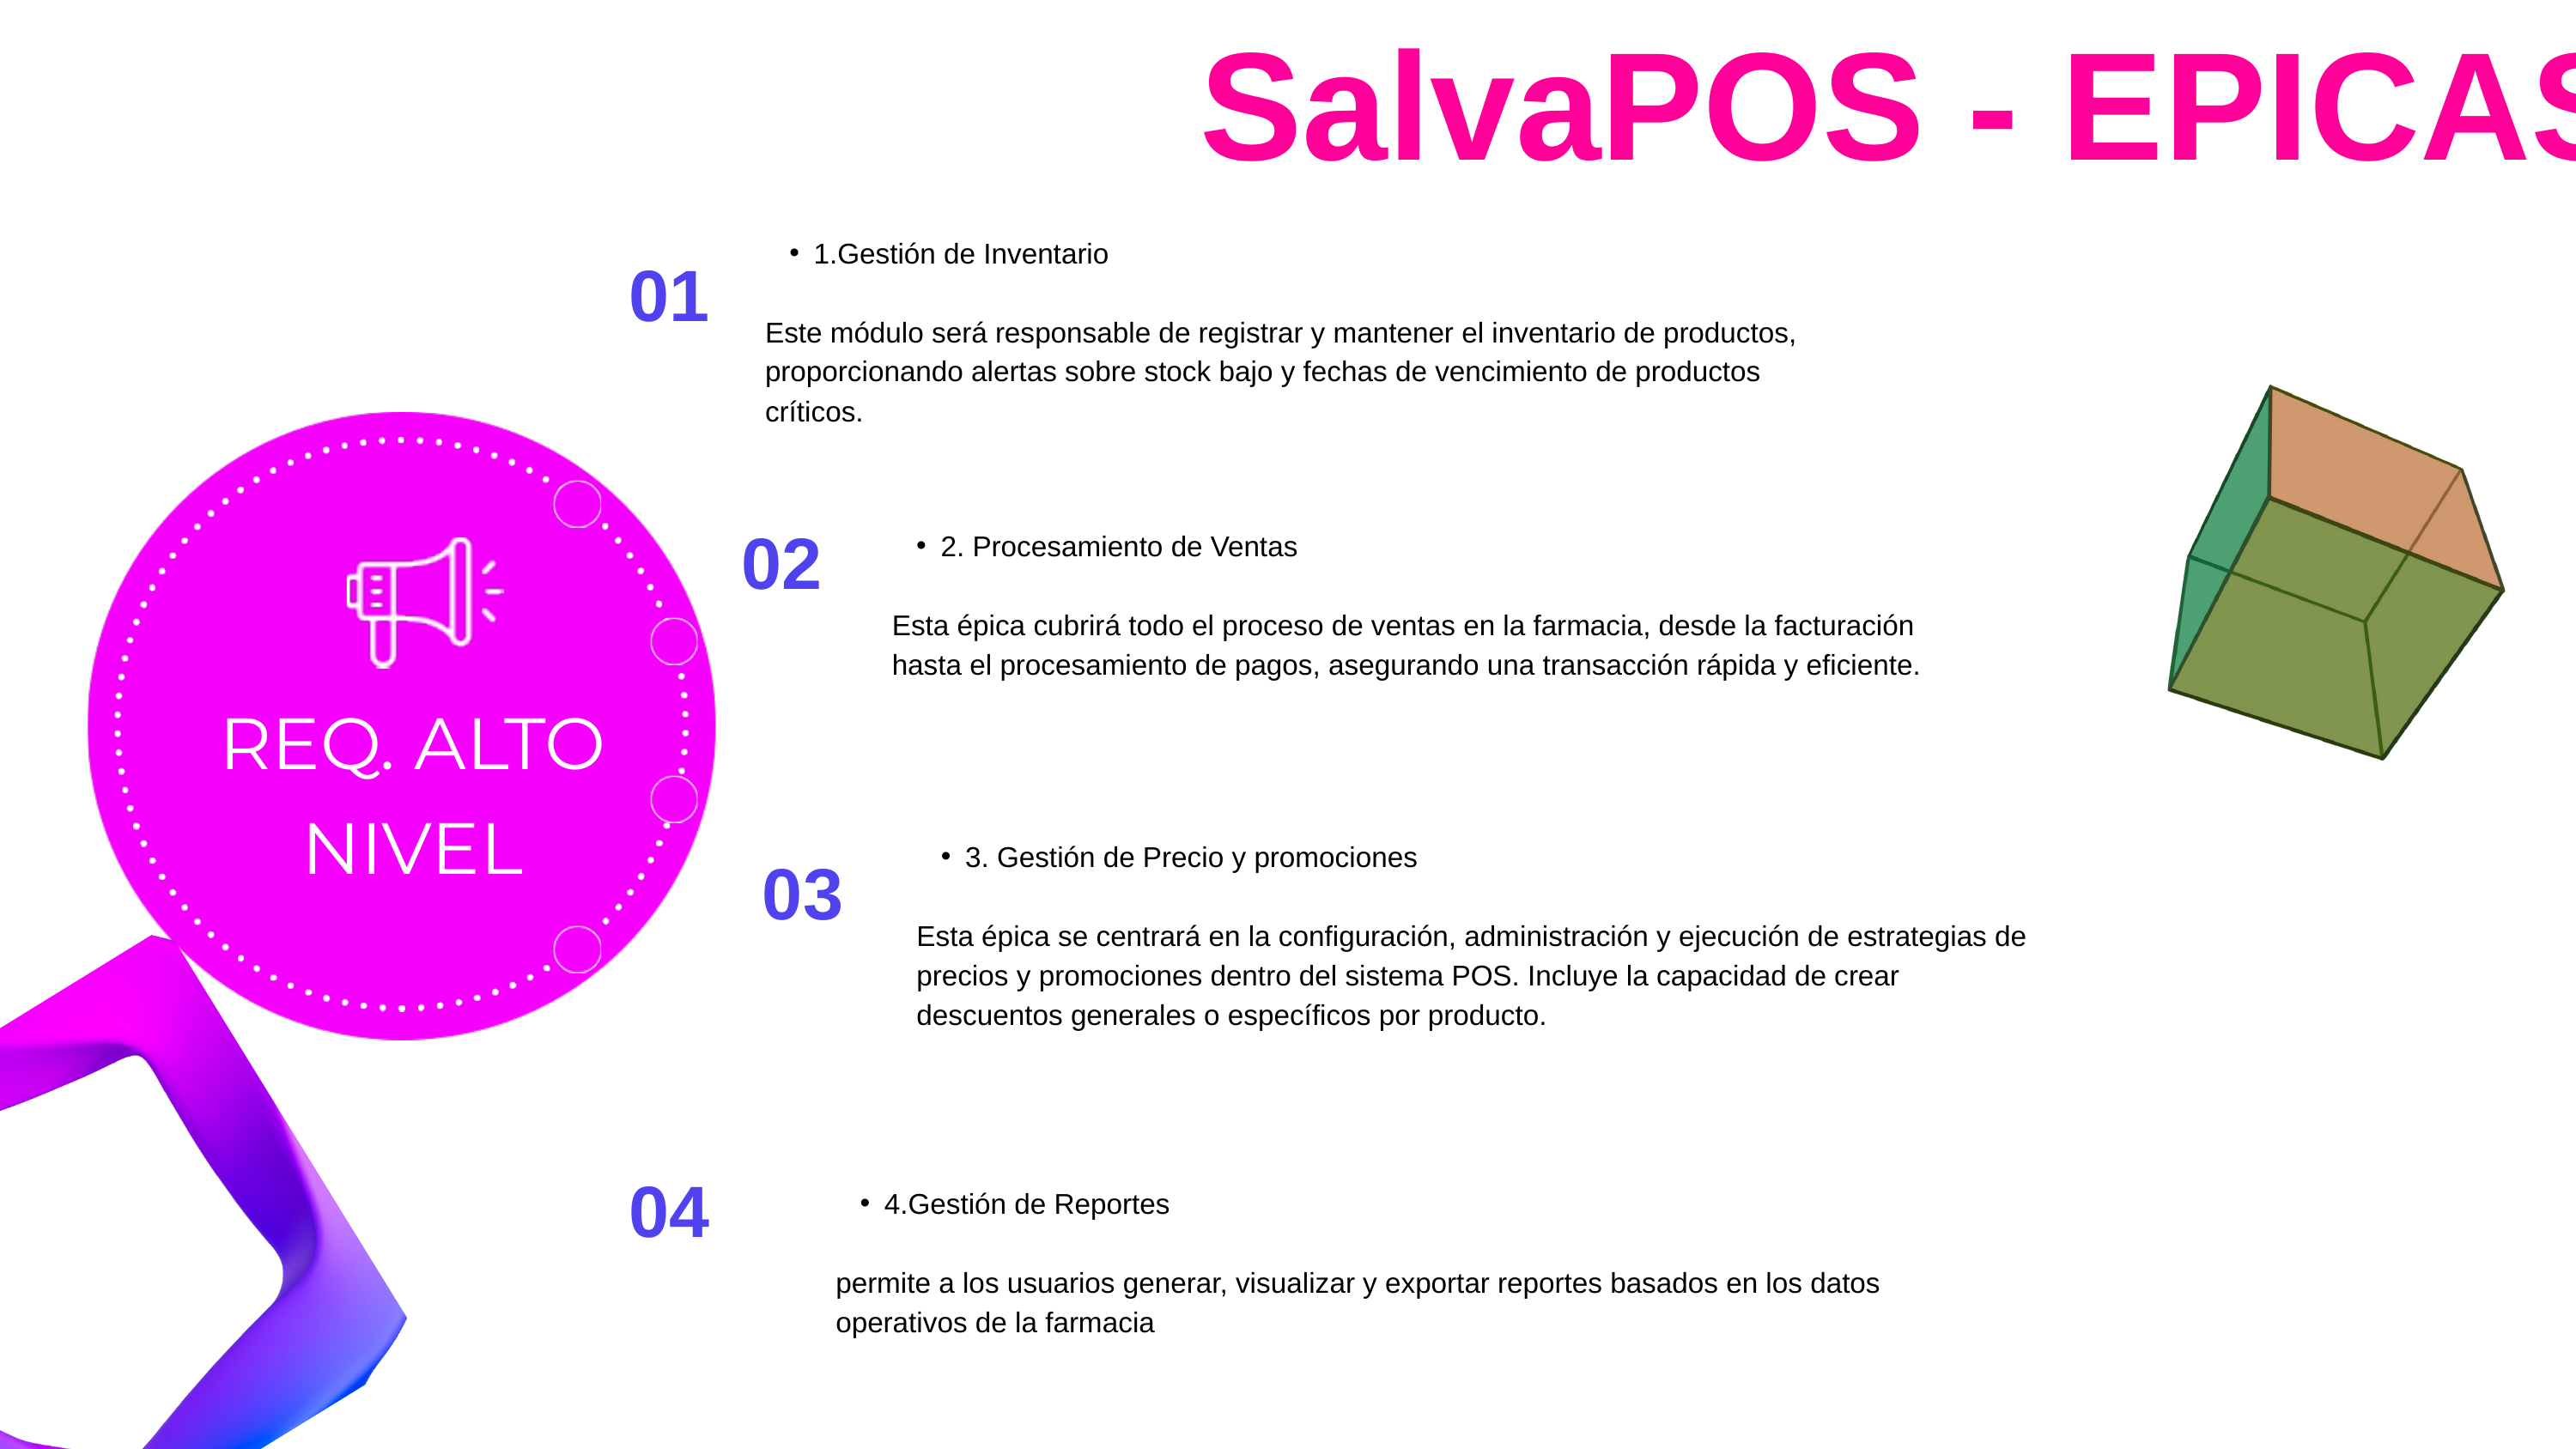

SalvaPOS - EPICAS

01
1.Gestión de Inventario

Este módulo será responsable de registrar y mantener el inventario de productos, proporcionando alertas sobre stock bajo y fechas de vencimiento de productos críticos.

EPICA 1

02
EPICA 2
2. Procesamiento de Ventas

Esta épica cubrirá todo el proceso de ventas en la farmacia, desde la facturación hasta el procesamiento de pagos, asegurando una transacción rápida y eficiente.

REQ. ALTO NIVEL

03
3. Gestión de Precio y promociones

Esta épica se centrará en la configuración, administración y ejecución de estrategias de precios y promociones dentro del sistema POS. Incluye la capacidad de crear descuentos generales o específicos por producto.

04
4.Gestión de Reportes

permite a los usuarios generar, visualizar y exportar reportes basados en los datos operativos de la farmacia